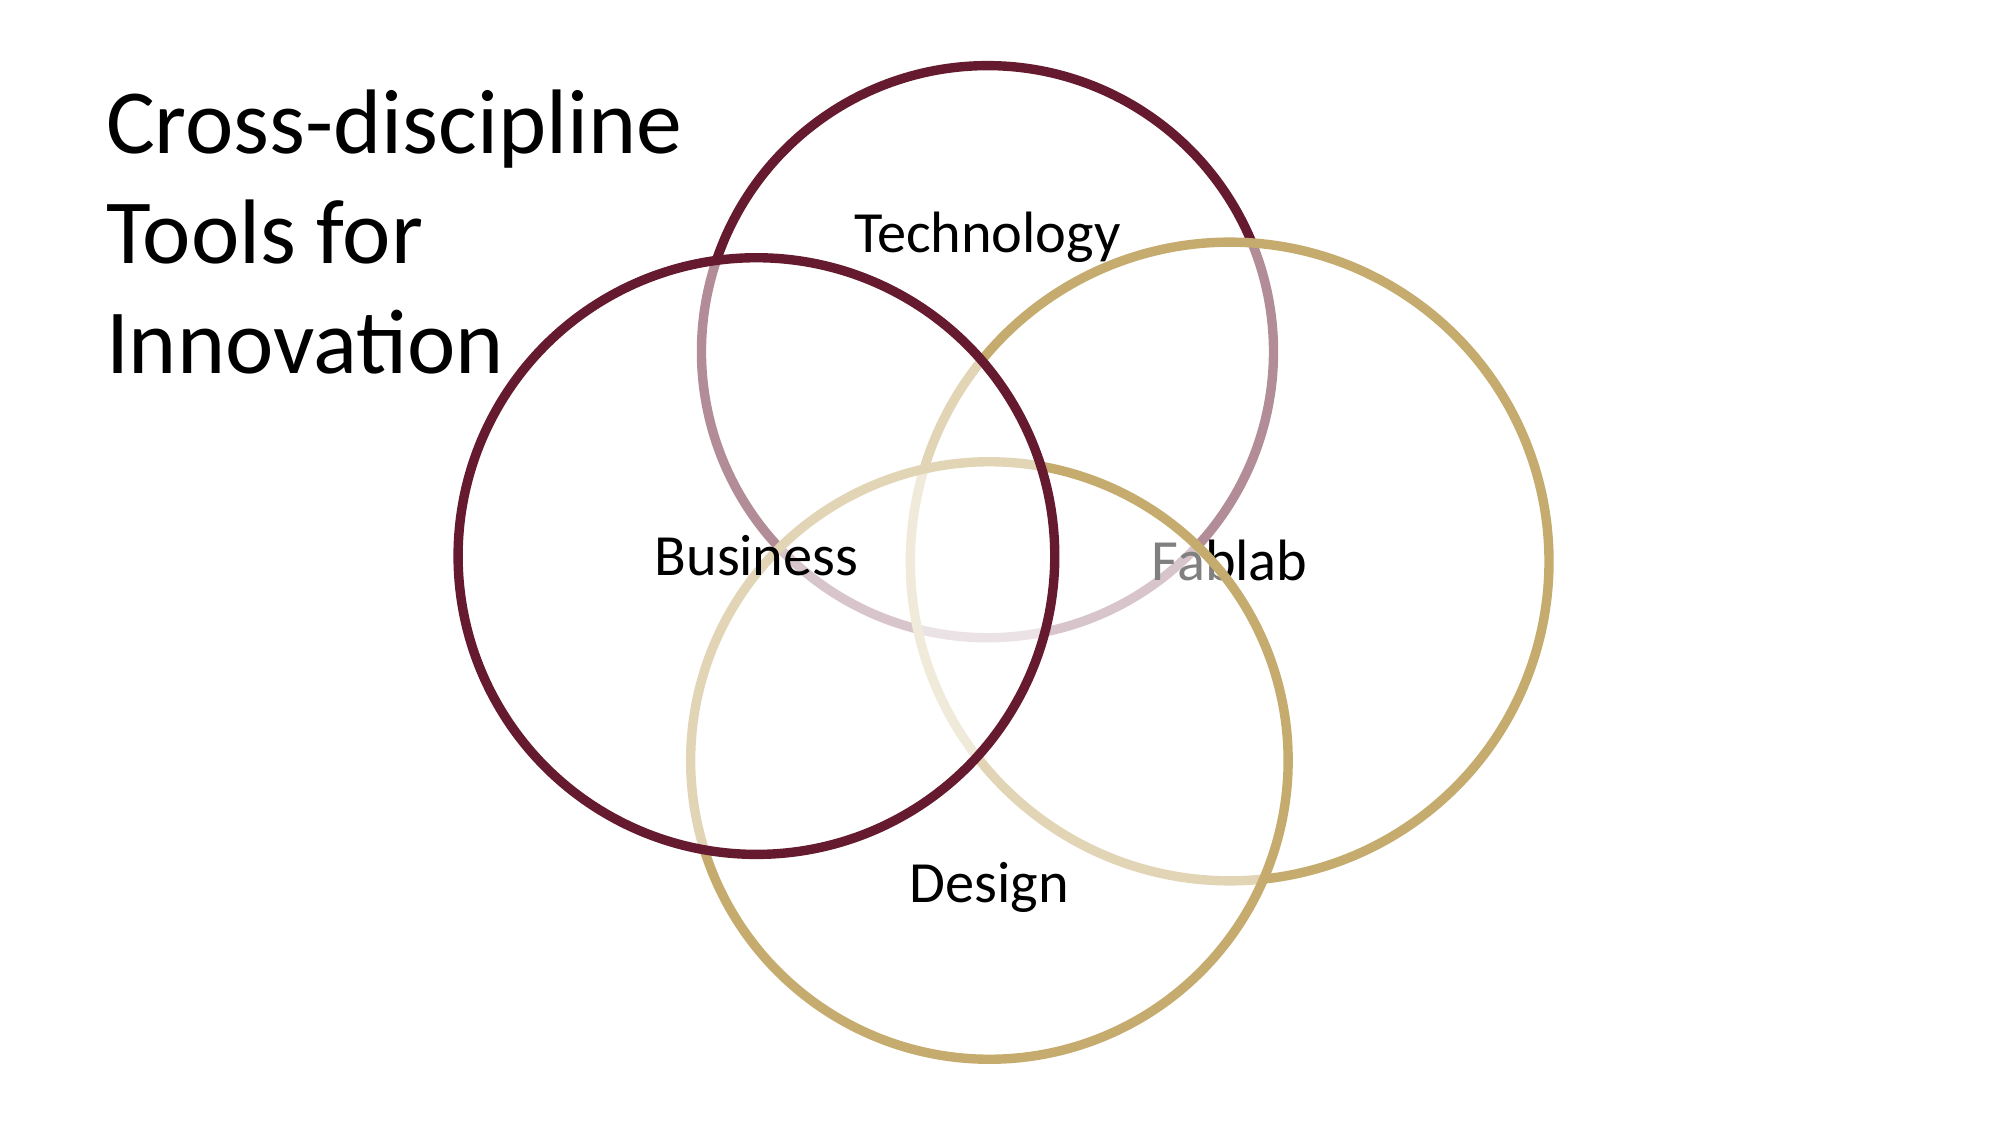

Cross-discipline
Tools for
Innovation
Technology
Fablab
Design
Business